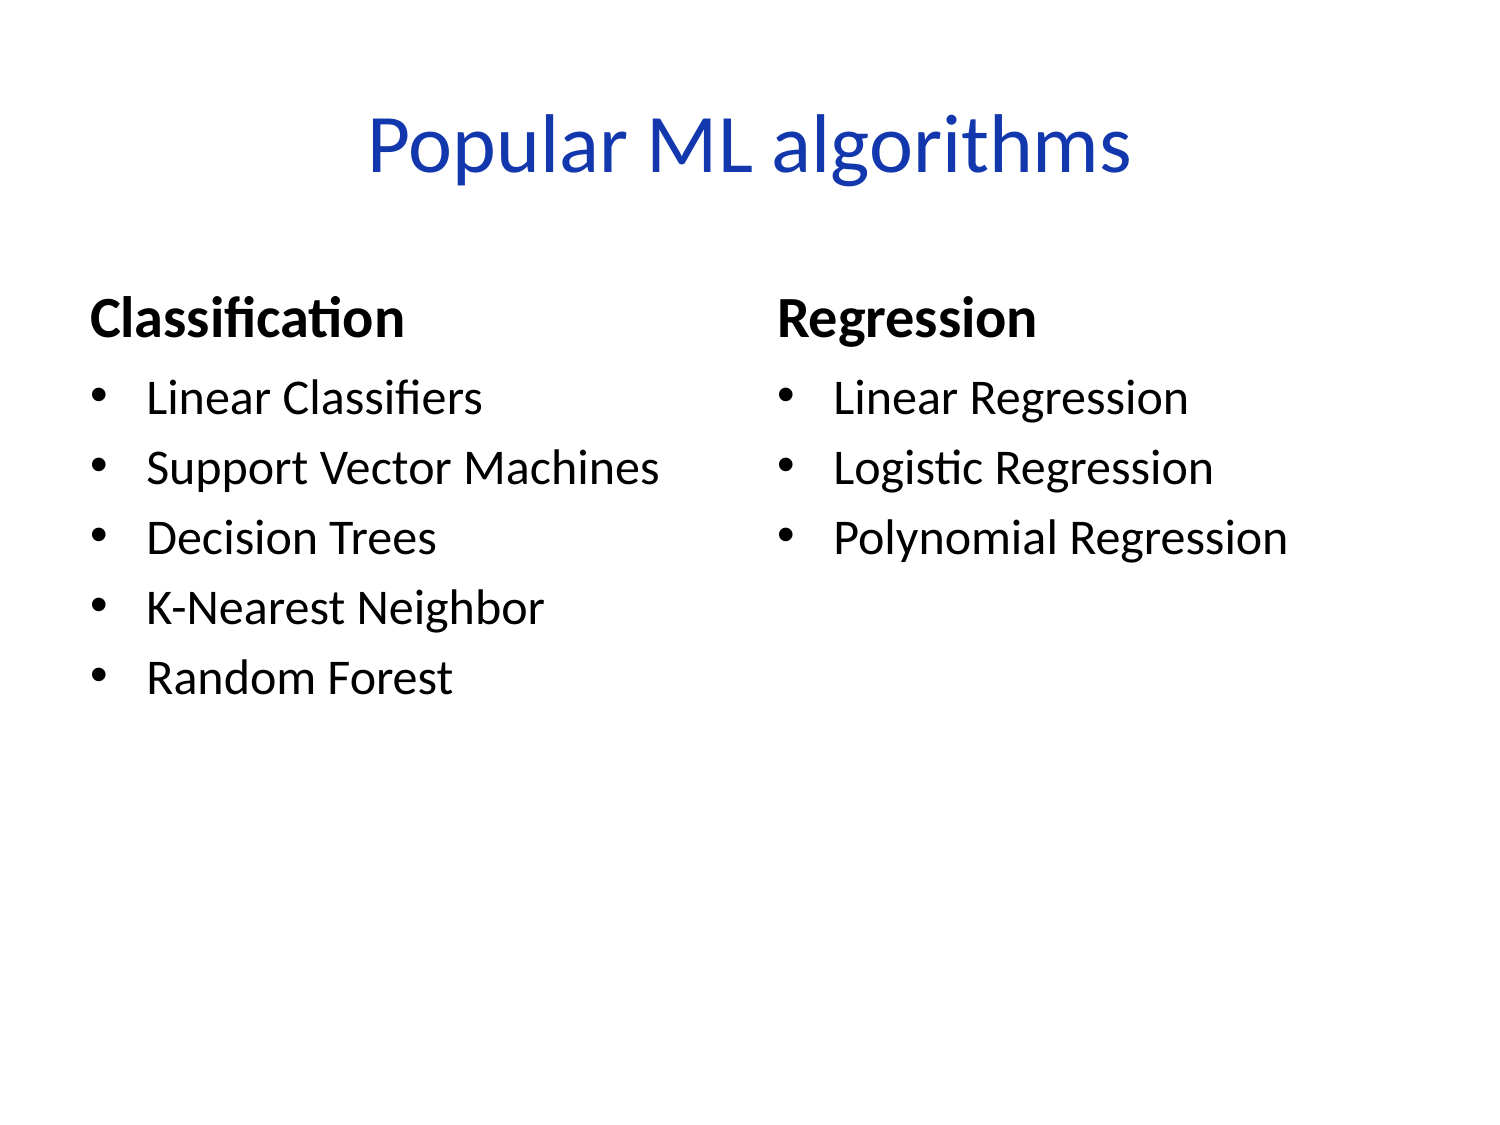

# Popular ML algorithms
Classification
Regression
Linear Classifiers
Support Vector Machines
Decision Trees
K-Nearest Neighbor
Random Forest

Linear Regression
Logistic Regression
Polynomial Regression